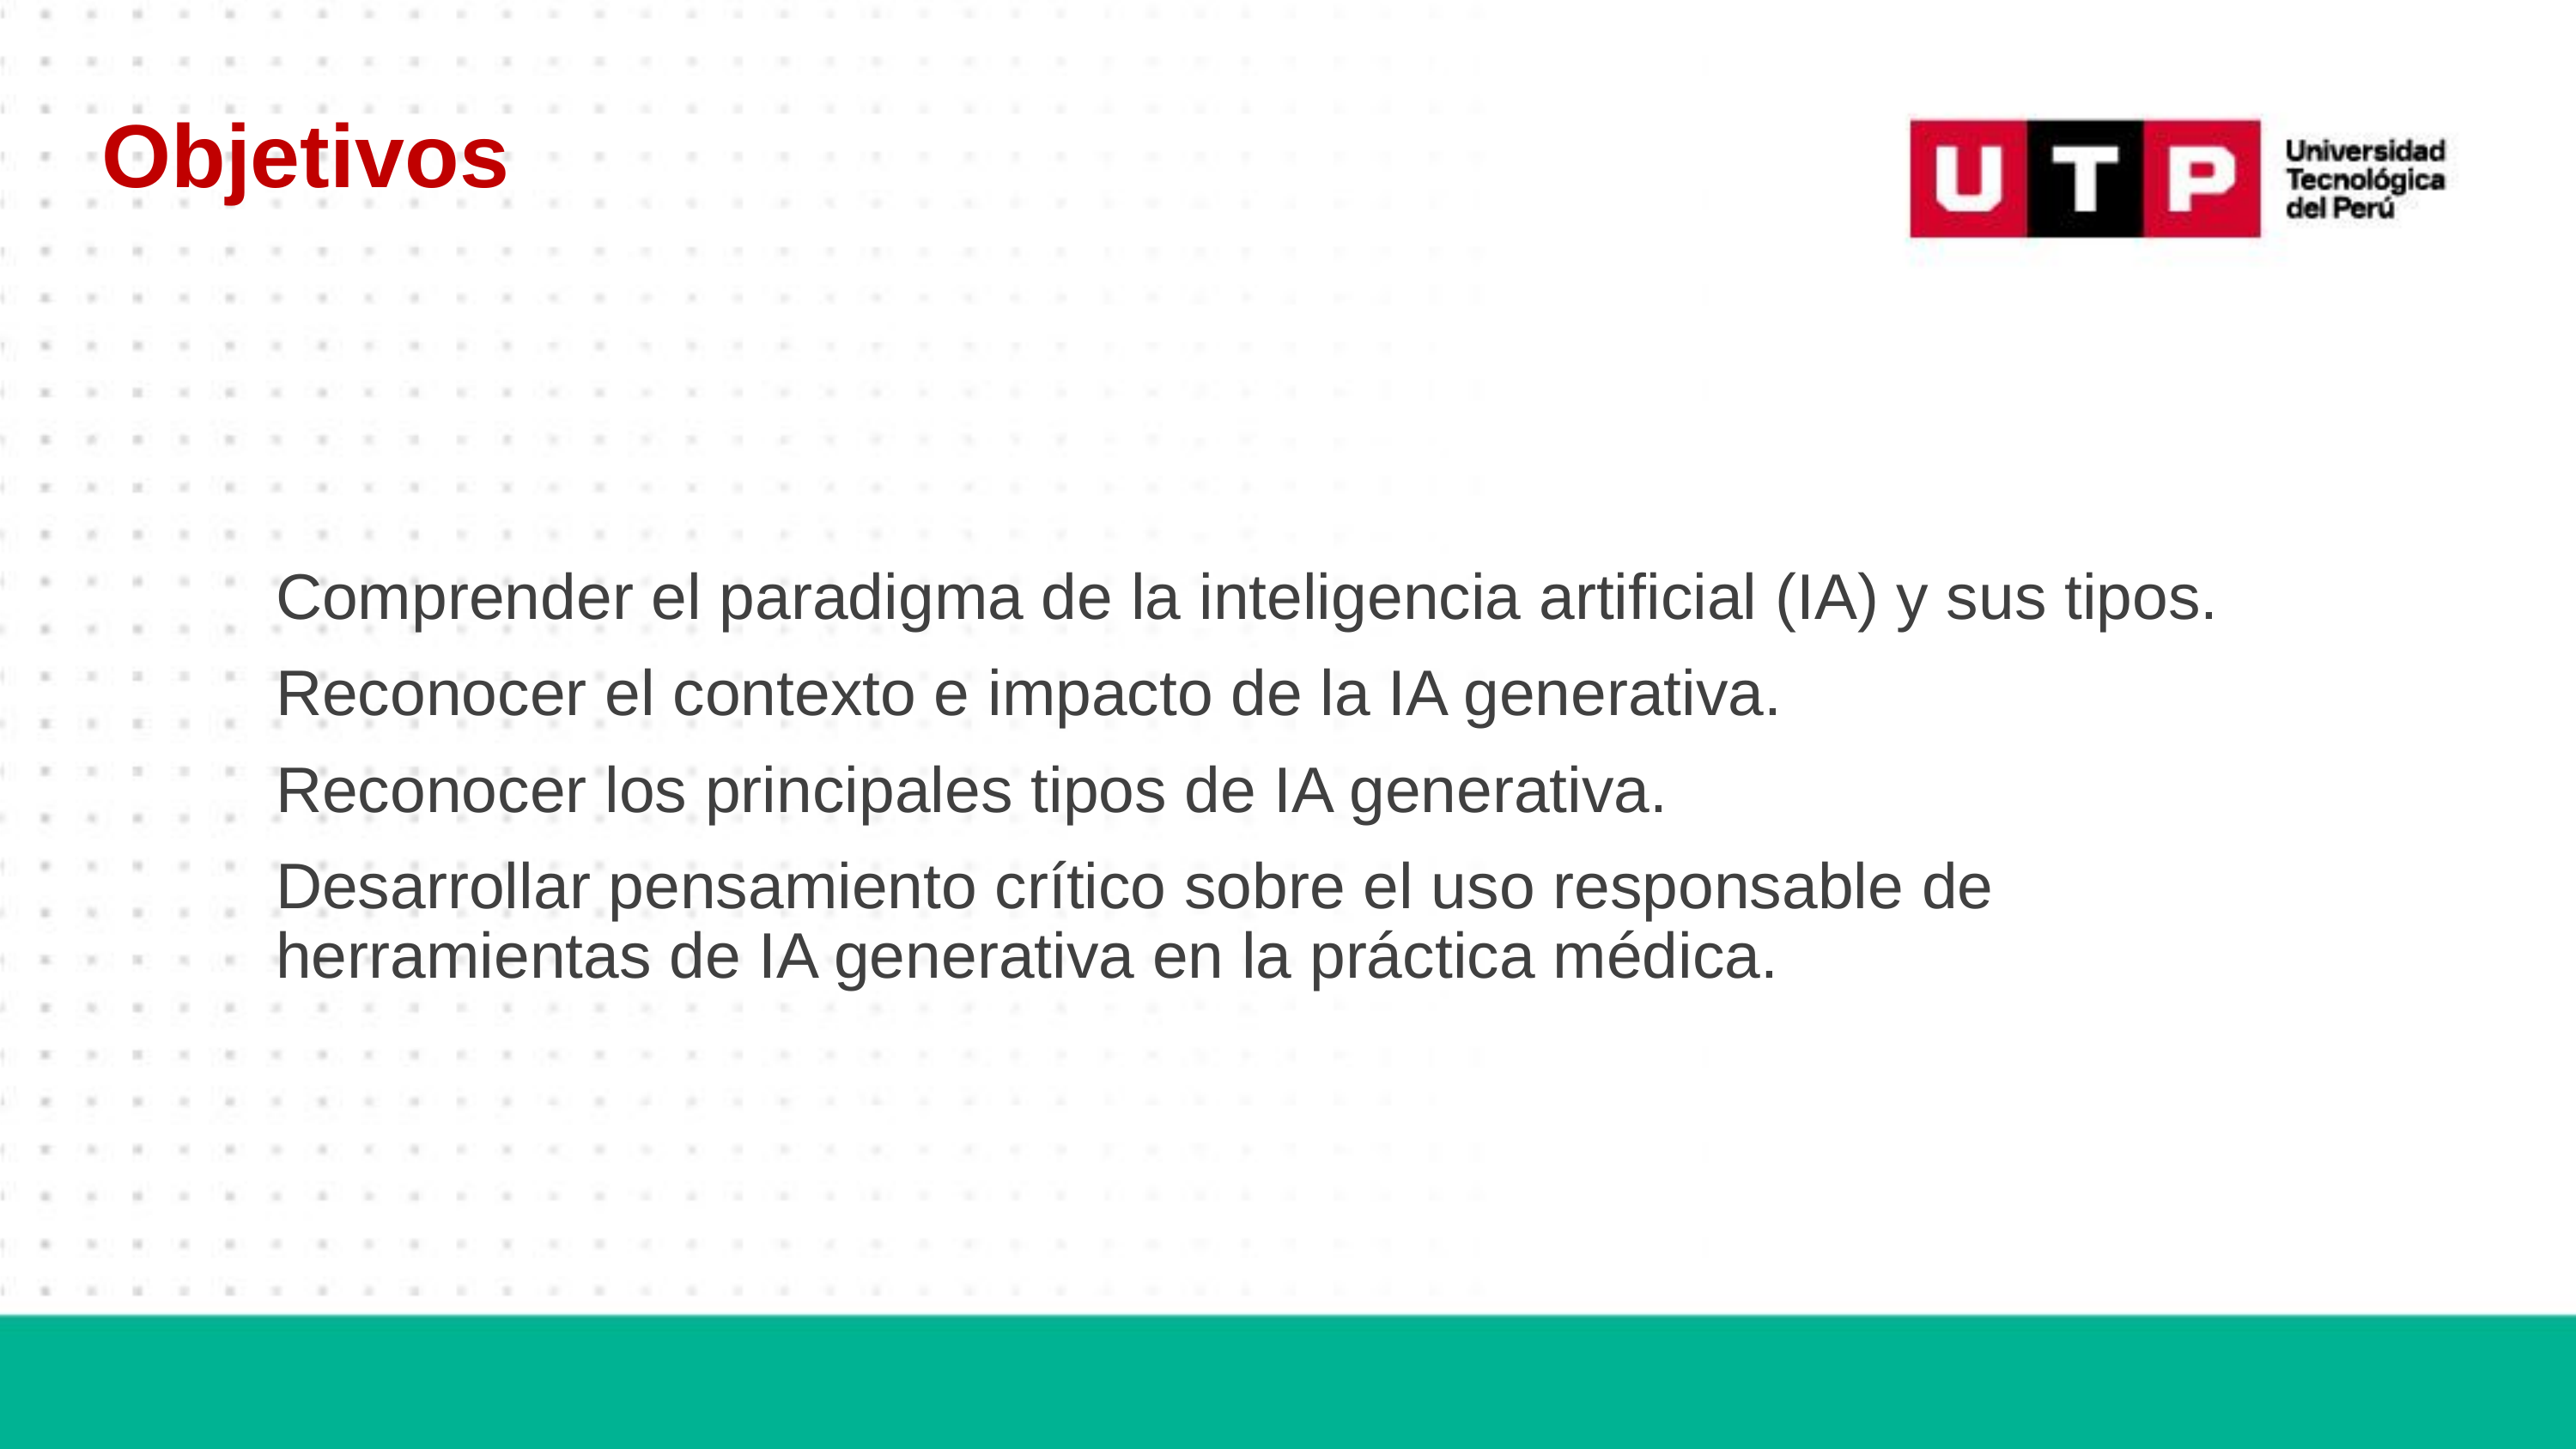

Objetivos
Comprender el paradigma de la inteligencia artificial (IA) y sus tipos.
Reconocer el contexto e impacto de la IA generativa.
Reconocer los principales tipos de IA generativa.
Desarrollar pensamiento crítico sobre el uso responsable de herramientas de IA generativa en la práctica médica.